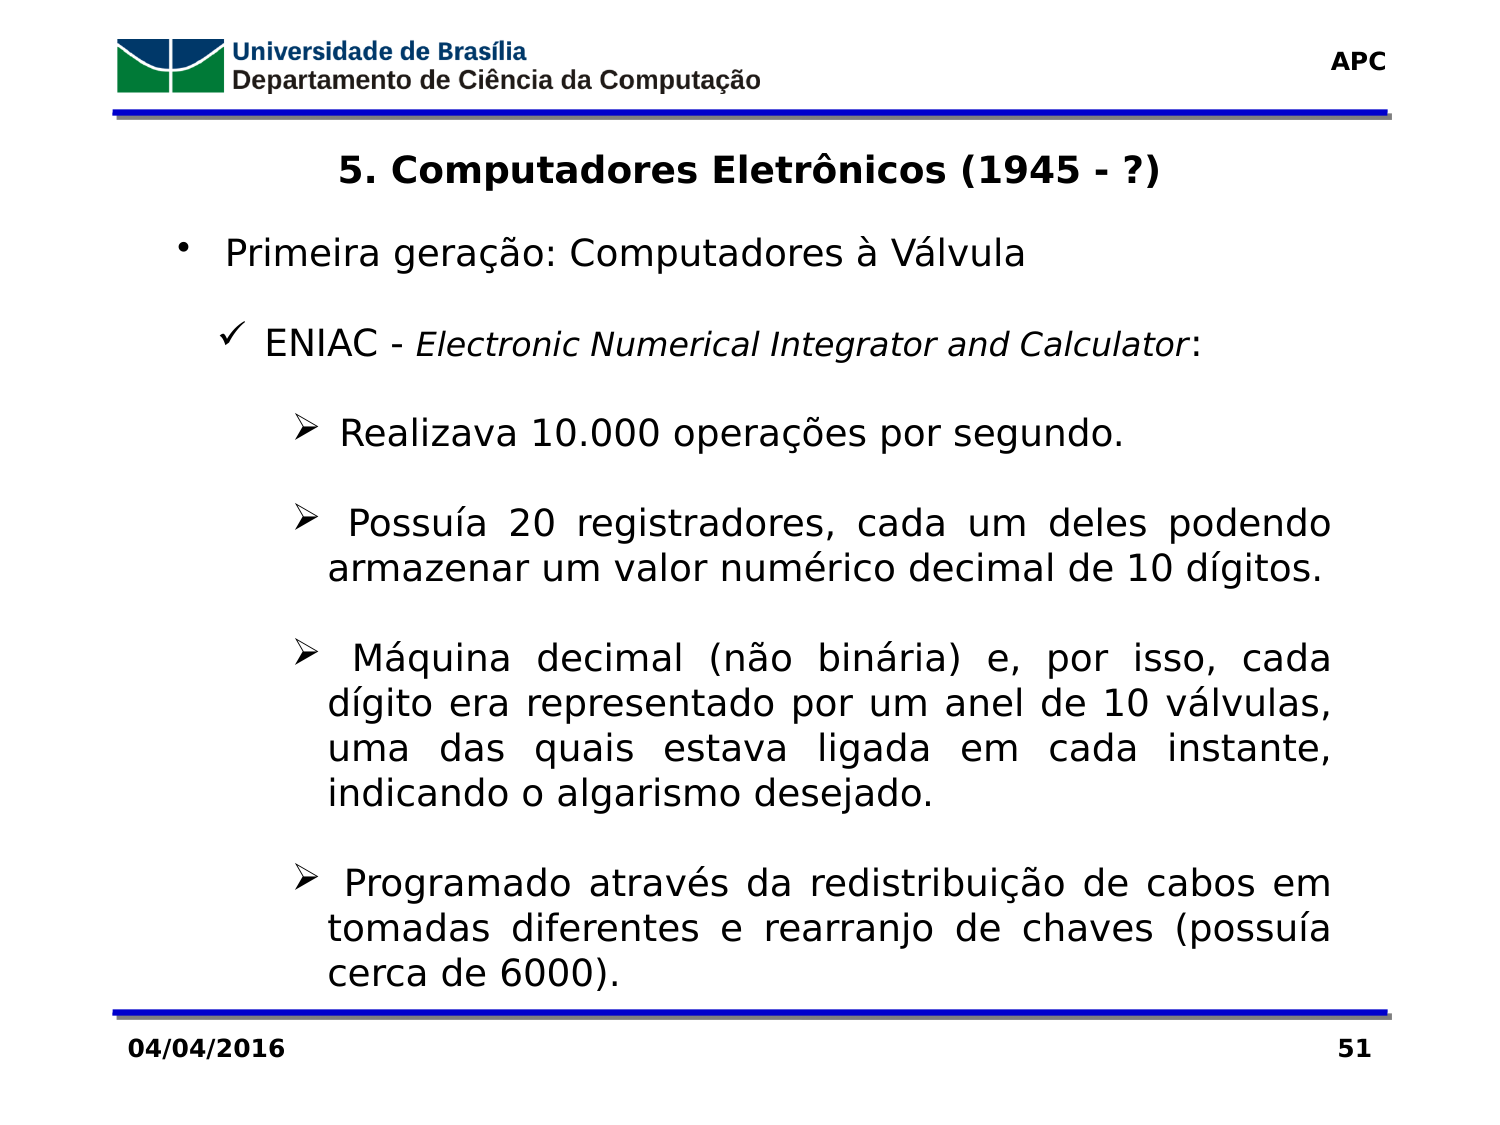

5. Computadores Eletrônicos (1945 - ?)
 Primeira geração: Computadores à Válvula

 ENIAC - Electronic Numerical Integrator and Calculator:

 Realizava 10.000 operações por segundo.

 Possuía 20 registradores, cada um deles podendo armazenar um valor numérico decimal de 10 dígitos.

 Máquina decimal (não binária) e, por isso, cada dígito era representado por um anel de 10 válvulas, uma das quais estava ligada em cada instante, indicando o algarismo desejado.

 Programado através da redistribuição de cabos em tomadas diferentes e rearranjo de chaves (possuía cerca de 6000).
04/04/2016
51